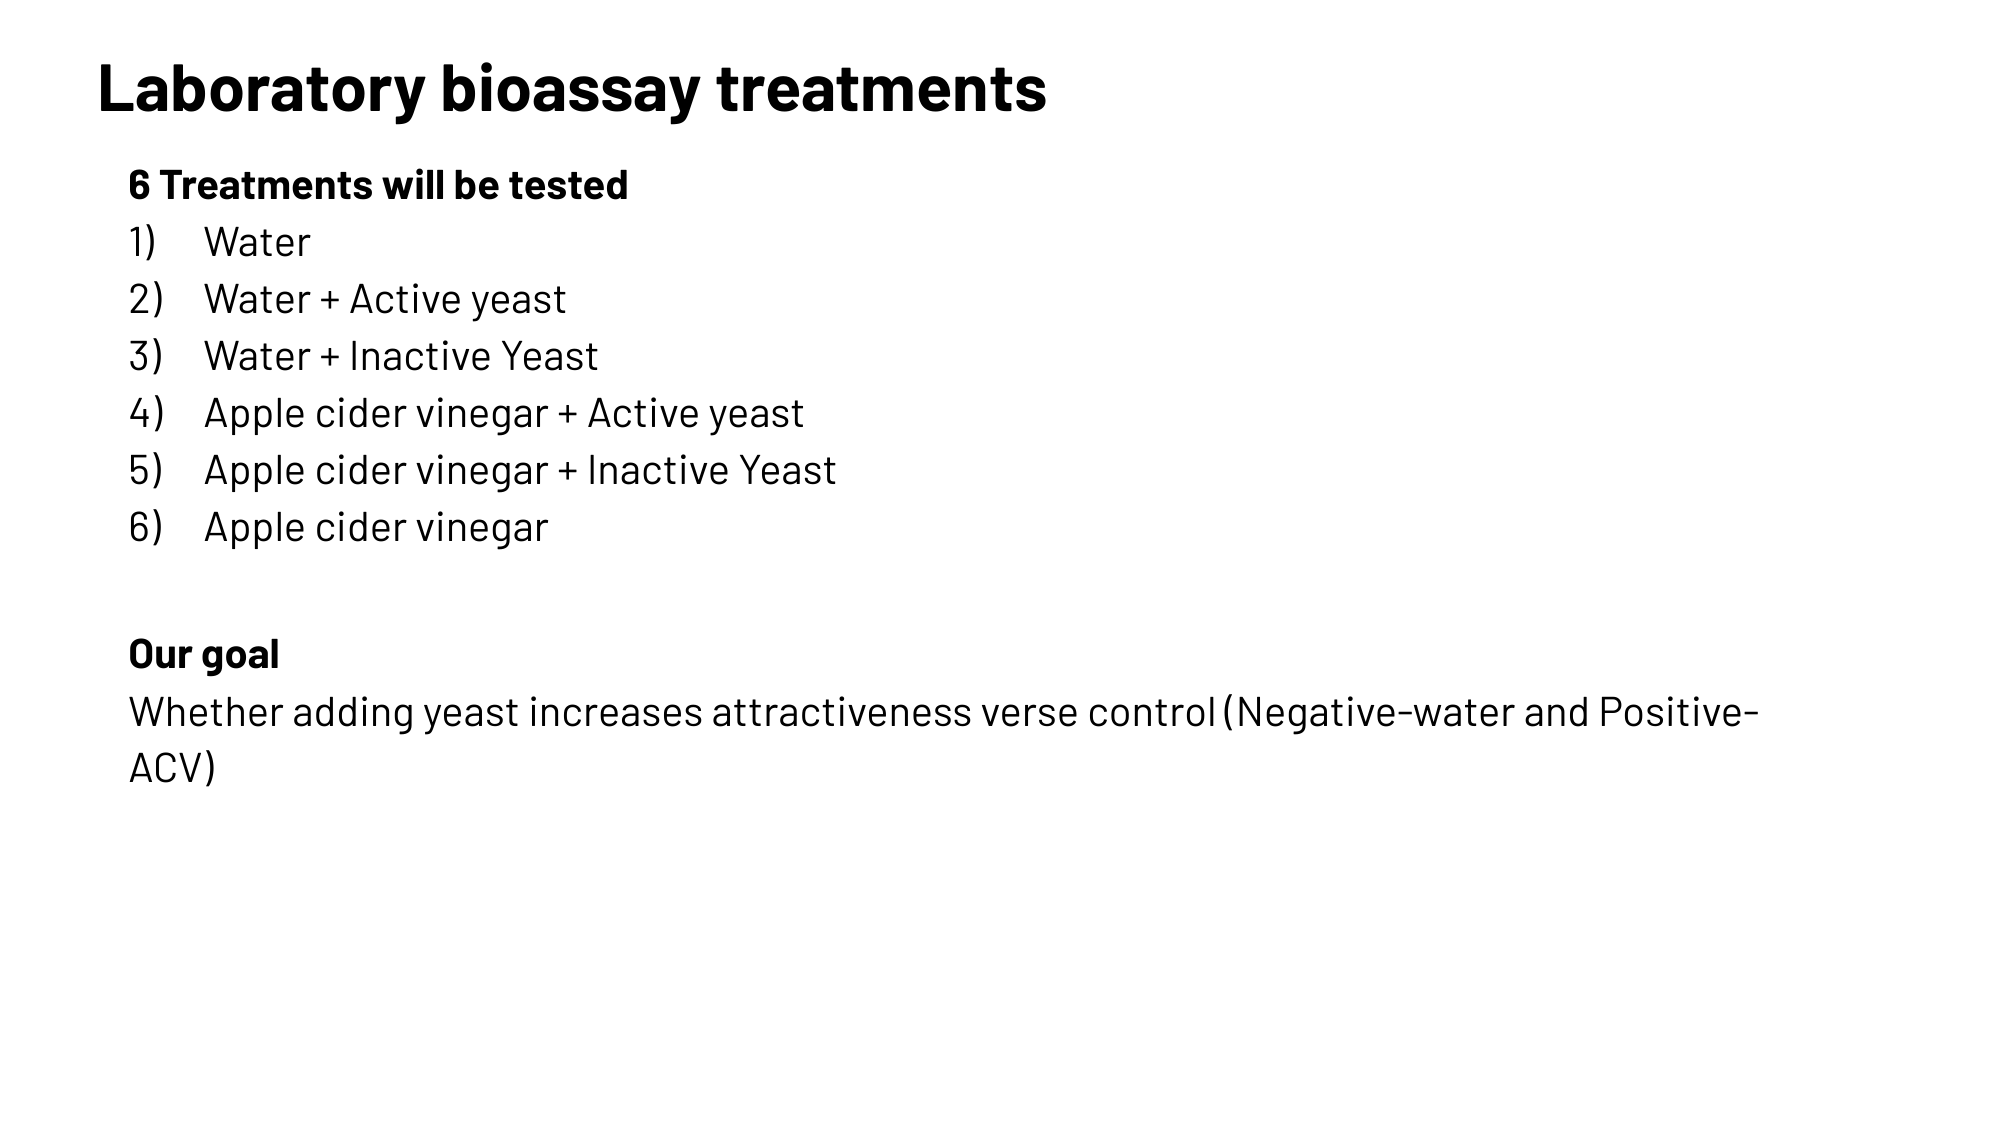

Laboratory bioassay treatments
6 Treatments will be tested
Water
Water + Active yeast
Water + Inactive Yeast
Apple cider vinegar + Active yeast
Apple cider vinegar + Inactive Yeast
Apple cider vinegar
Our goal
Whether adding yeast increases attractiveness verse control (Negative-water and Positive-ACV)